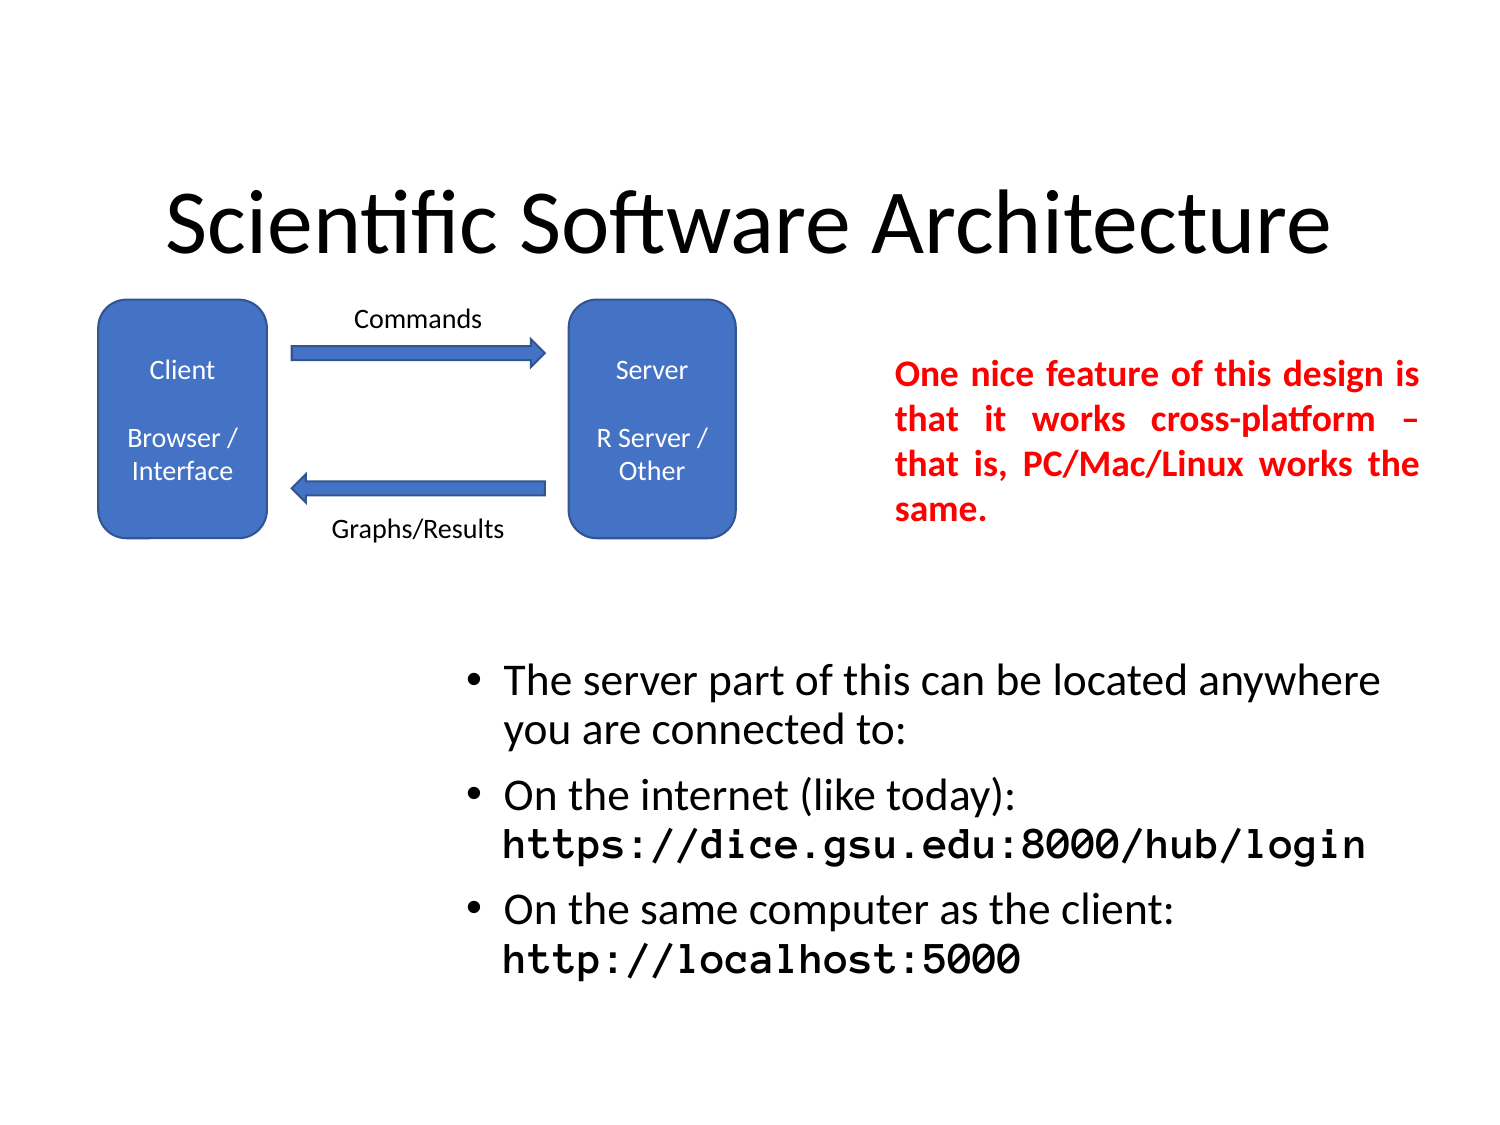

# Scientific Software Architecture
Commands
Client

Browser / Interface
Server

R Server / Other

Graphs/Results
One nice feature of this design is that it works cross-platform – that is, PC/Mac/Linux works the same.
The server part of this can be located anywhere you are connected to:
On the internet (like today): https://dice.gsu.edu:8000/hub/login
On the same computer as the client: http://localhost:5000